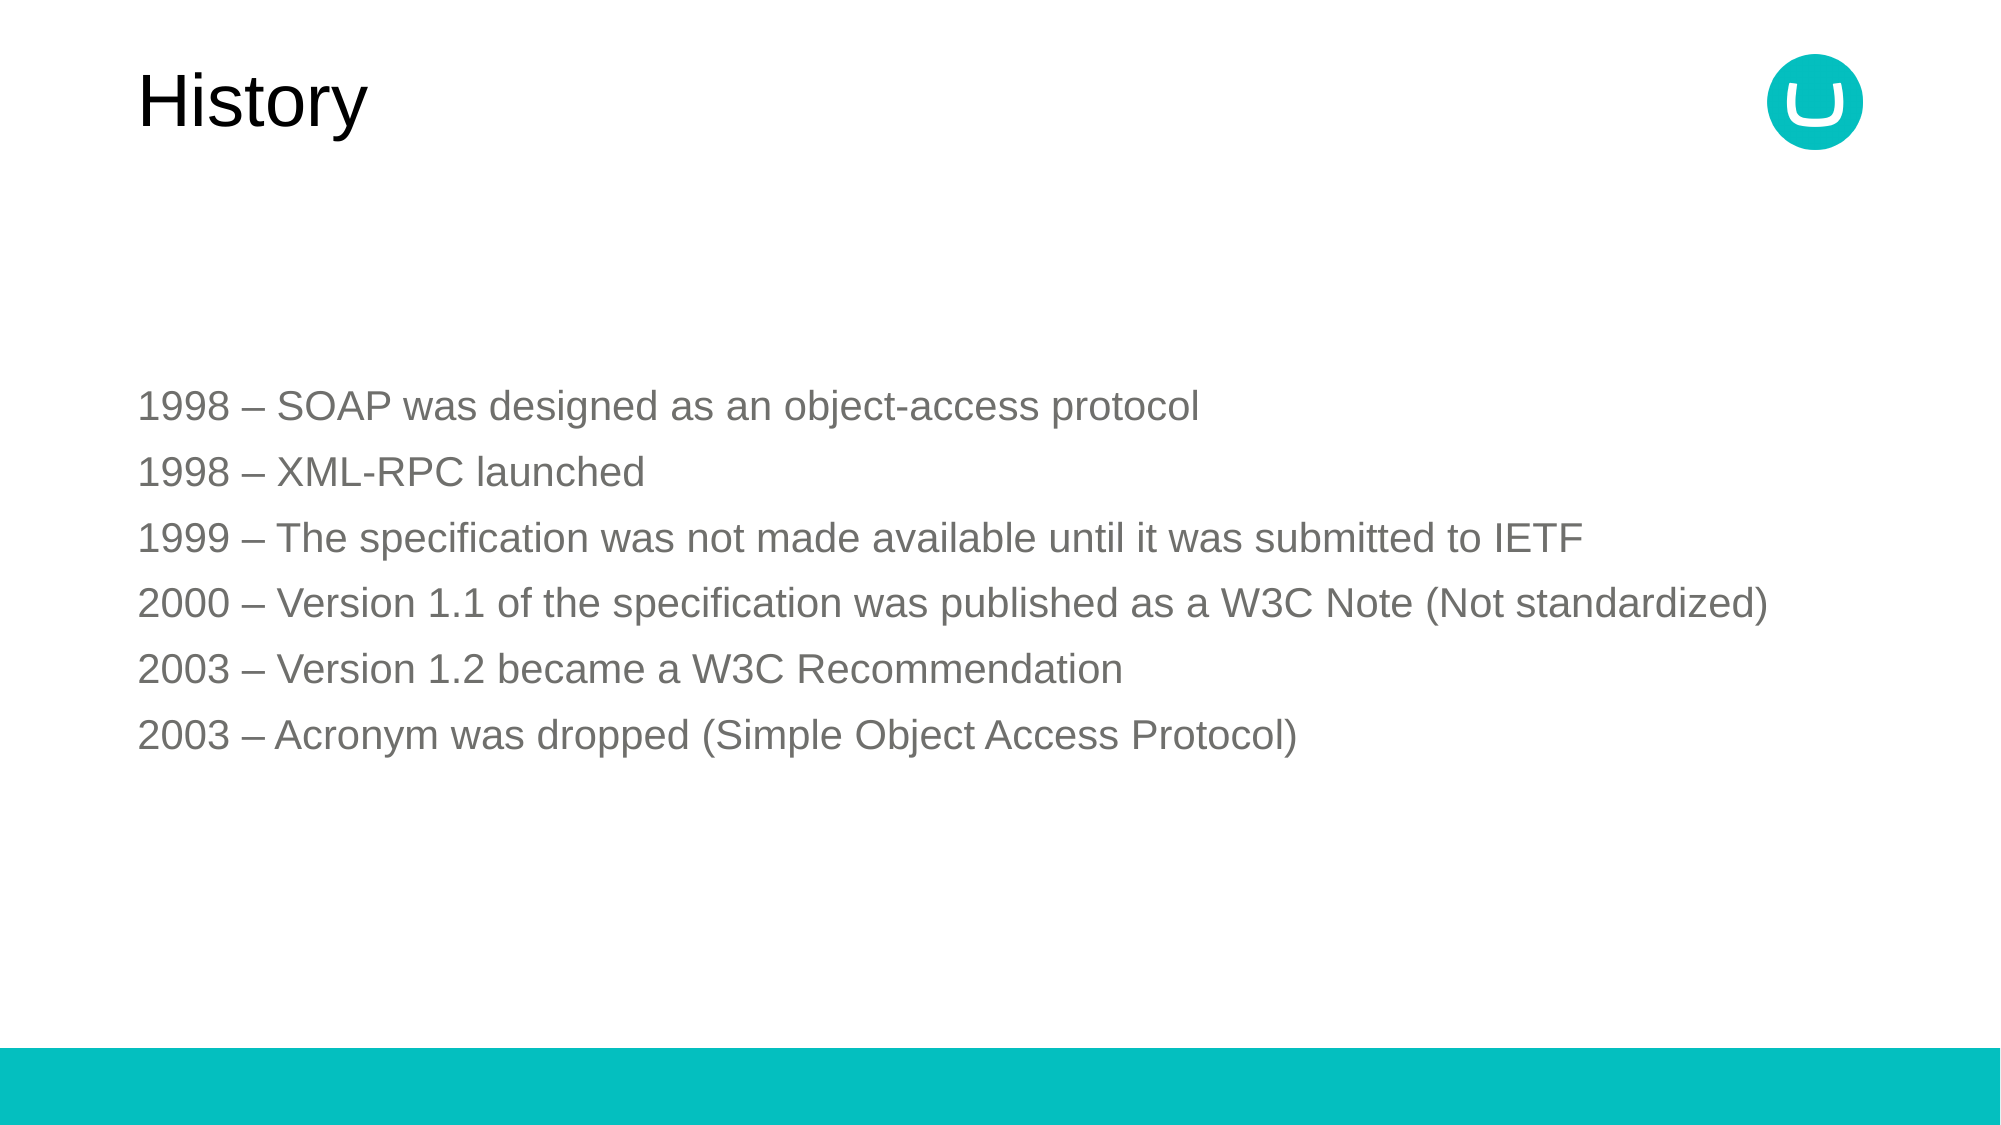

# History

1998 – SOAP was designed as an object-access protocol
1998 – XML-RPC launched
1999 – The specification was not made available until it was submitted to IETF
2000 – Version 1.1 of the specification was published as a W3C Note (Not standardized)
2003 – Version 1.2 became a W3C Recommendation
2003 – Acronym was dropped (Simple Object Access Protocol)